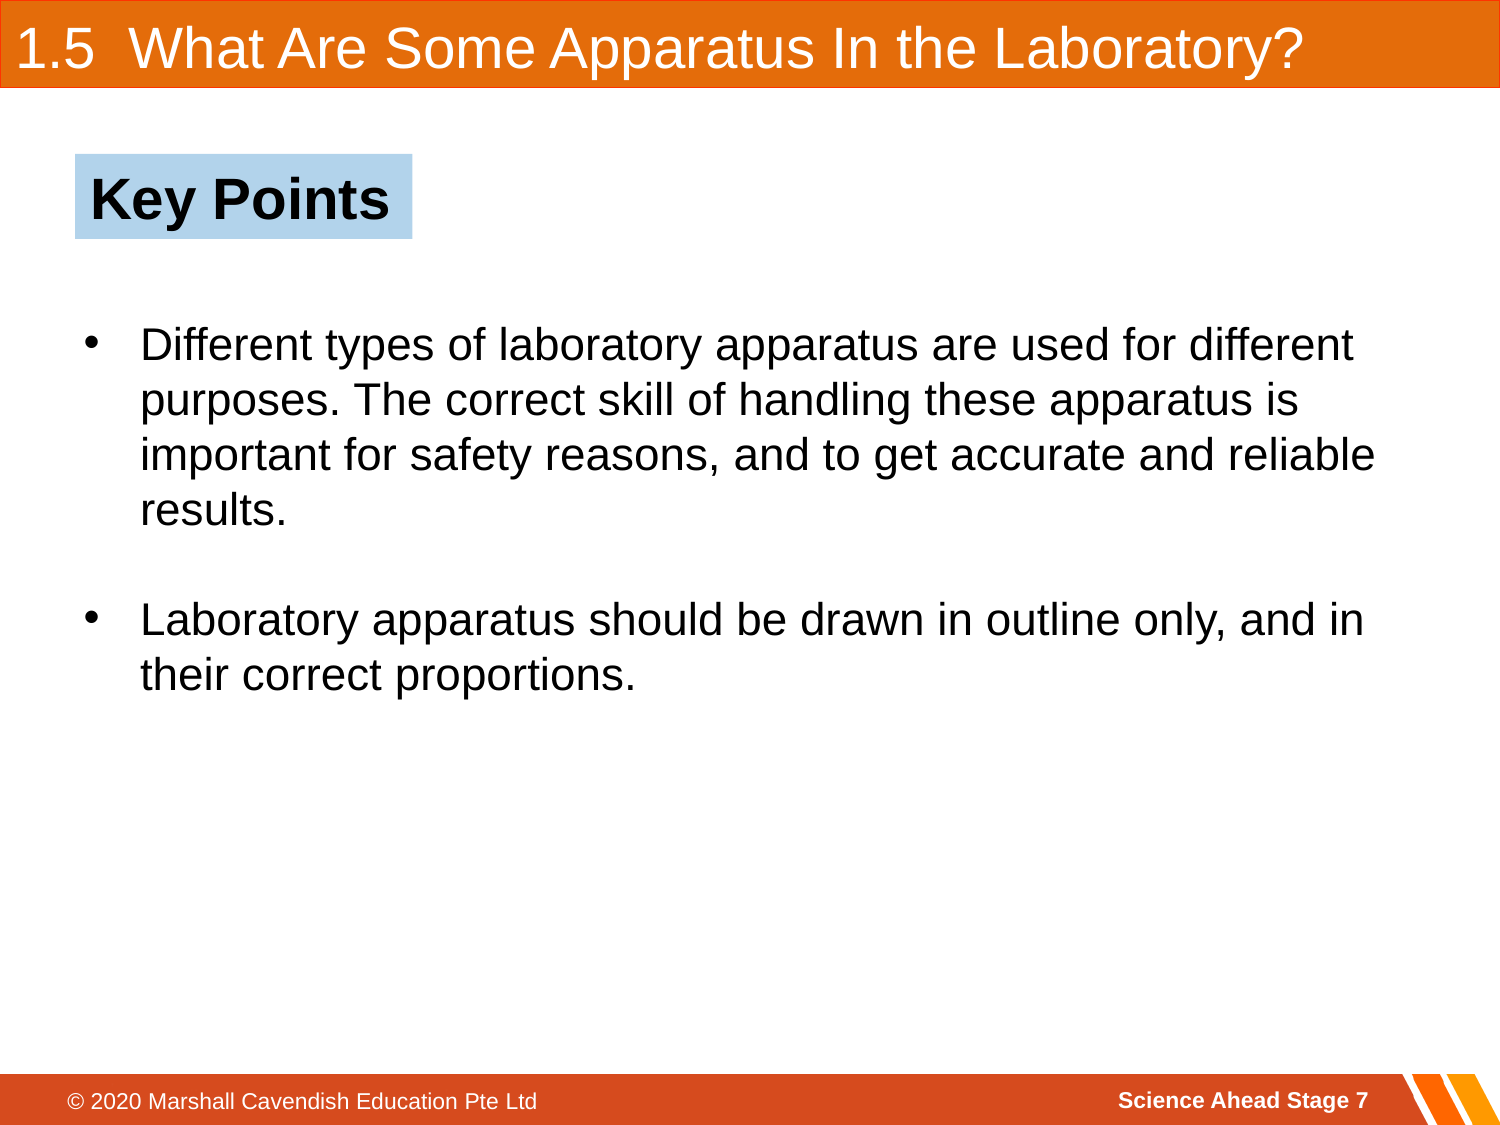

1.5  What Are Some Apparatus In the Laboratory?
Key Points
Different types of laboratory apparatus are used for different purposes. The correct skill of handling these apparatus is important for safety reasons, and to get accurate and reliable results.

Laboratory apparatus should be drawn in outline only, and in their correct proportions.
Science Ahead Stage 7